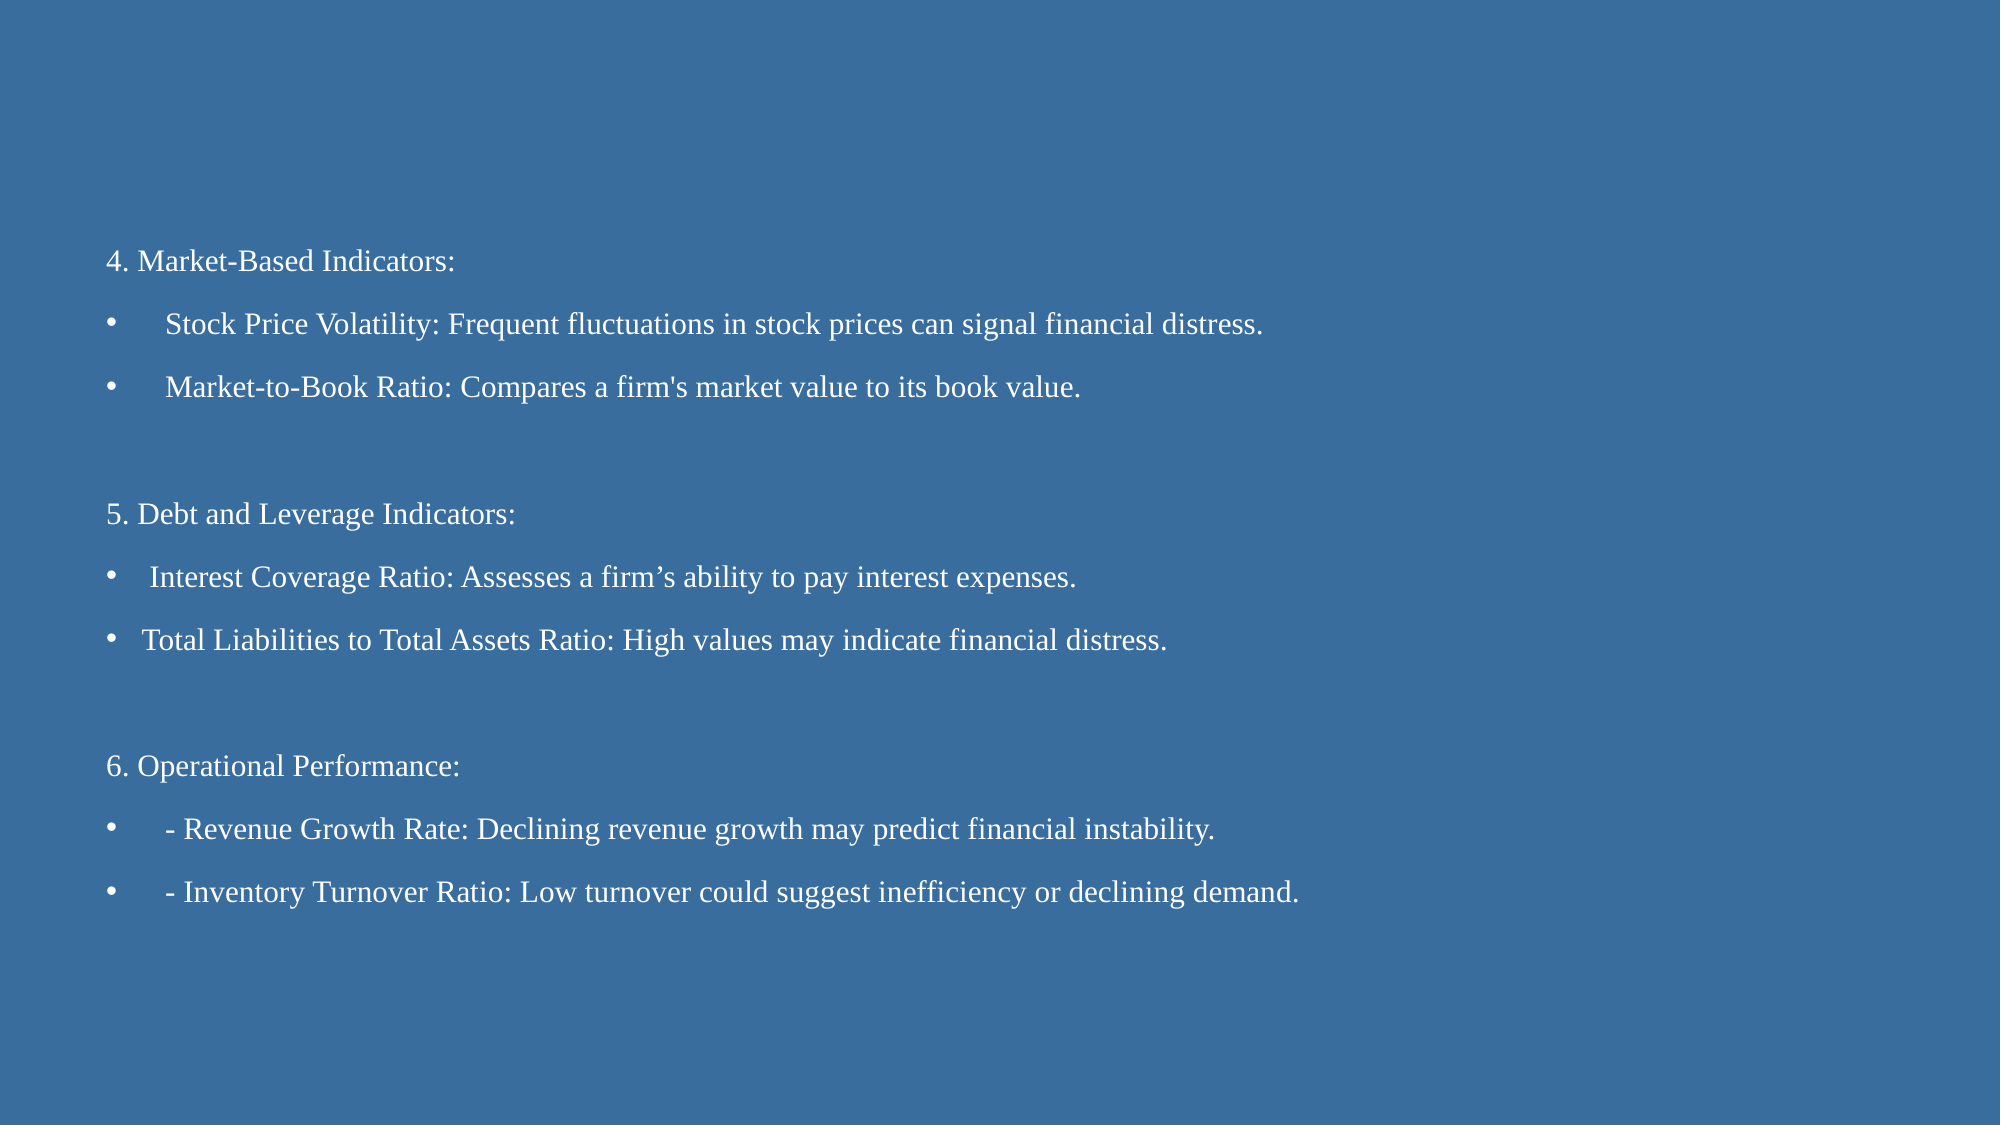

4. Market-Based Indicators:
   Stock Price Volatility: Frequent fluctuations in stock prices can signal financial distress.
   Market-to-Book Ratio: Compares a firm's market value to its book value.

5. Debt and Leverage Indicators:
 Interest Coverage Ratio: Assesses a firm’s ability to pay interest expenses.
Total Liabilities to Total Assets Ratio: High values may indicate financial distress.

6. Operational Performance:
   - Revenue Growth Rate: Declining revenue growth may predict financial instability.
   - Inventory Turnover Ratio: Low turnover could suggest inefficiency or declining demand.